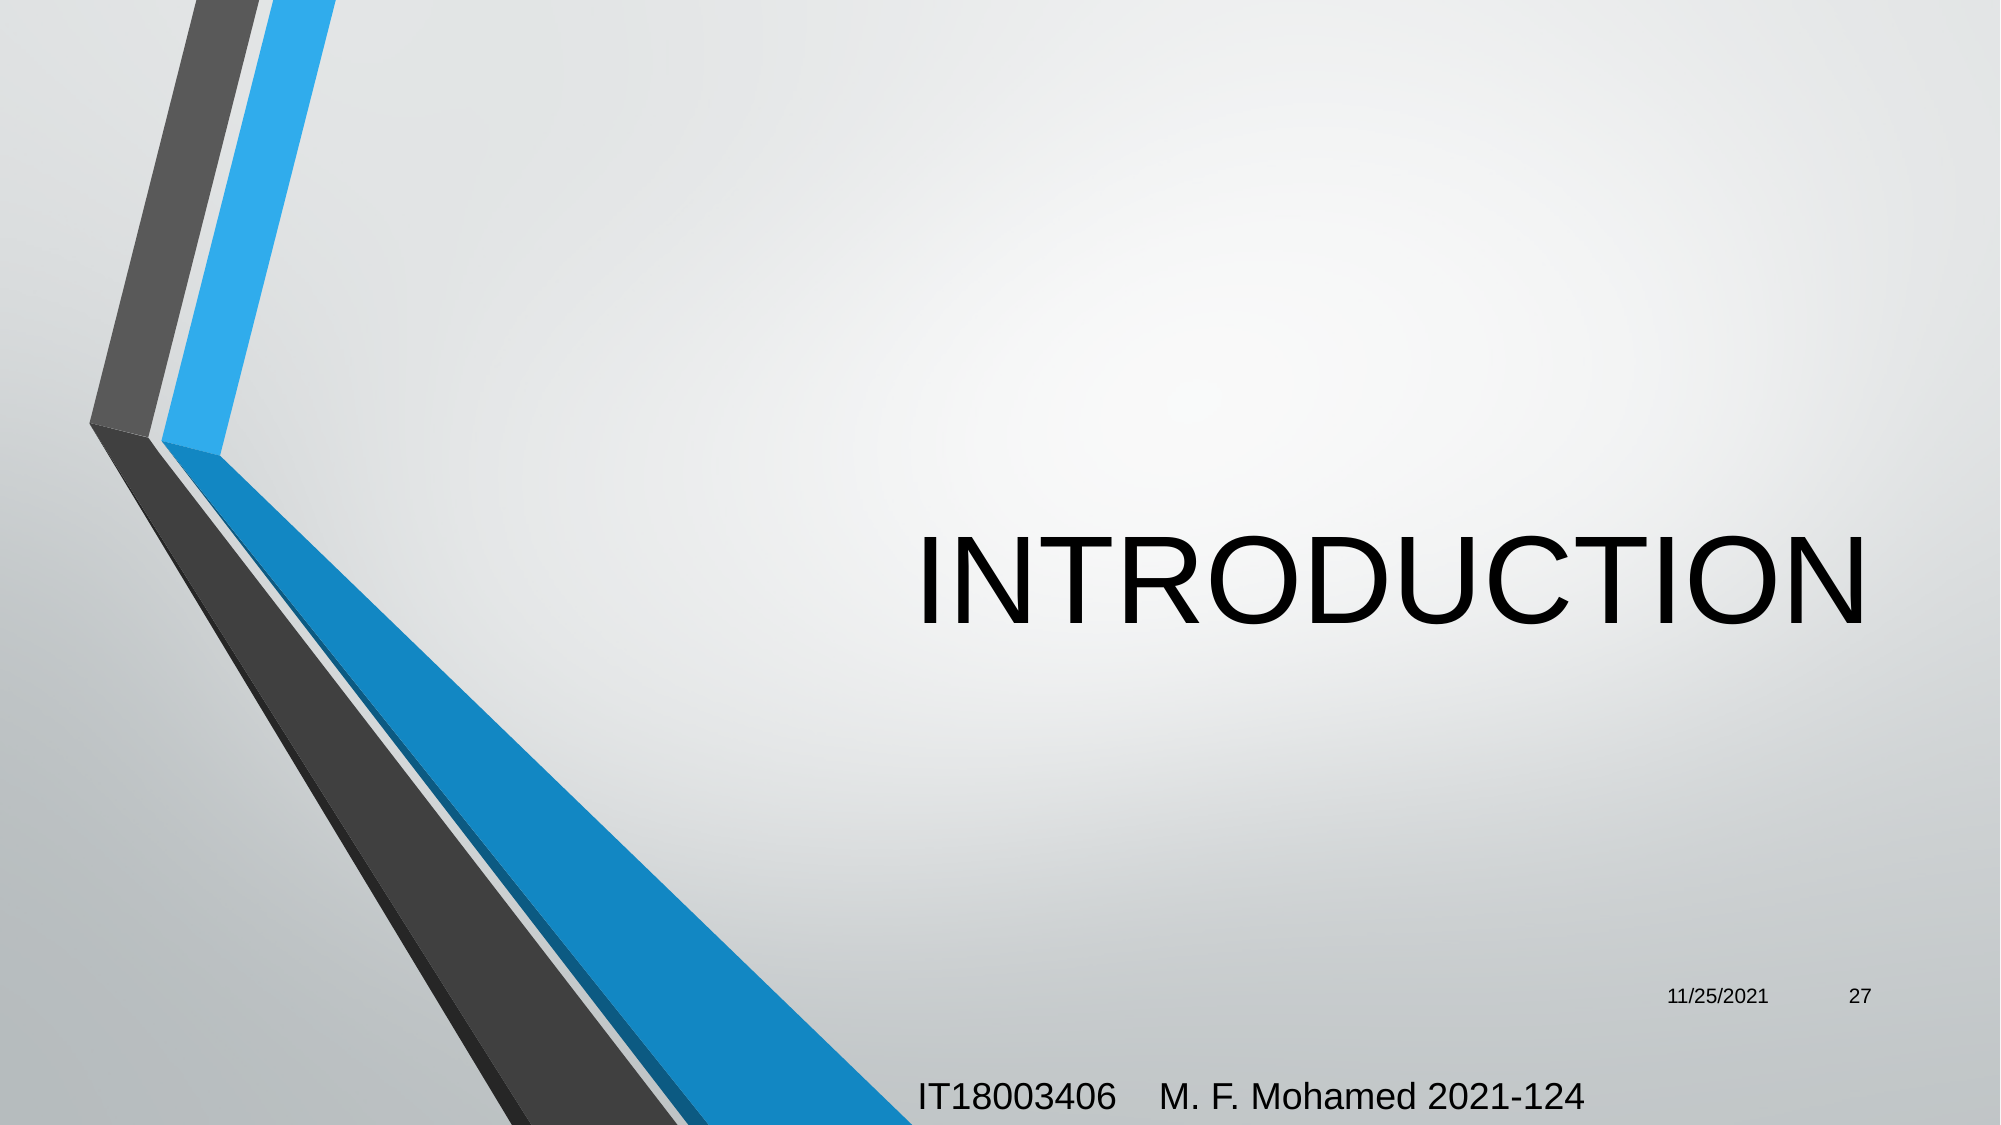

# INTRODUCTION
11/25/2021
27
IT18003406    M. F. Mohamed 2021-124